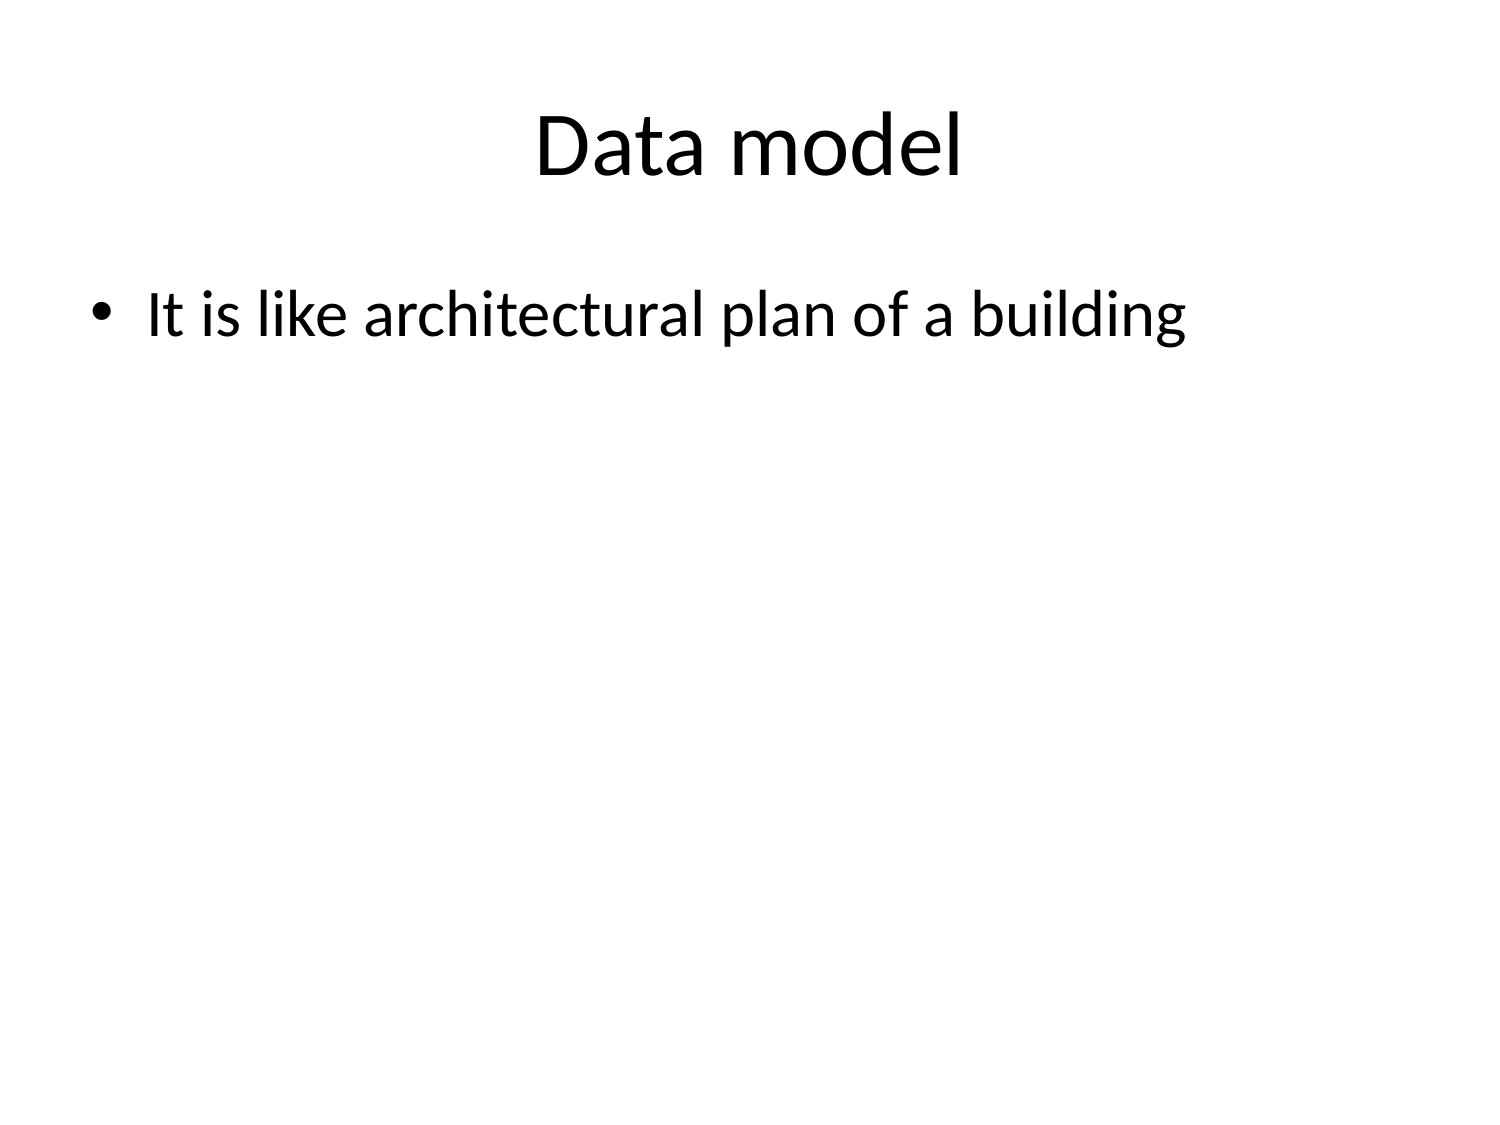

# Data model
It is like architectural plan of a building